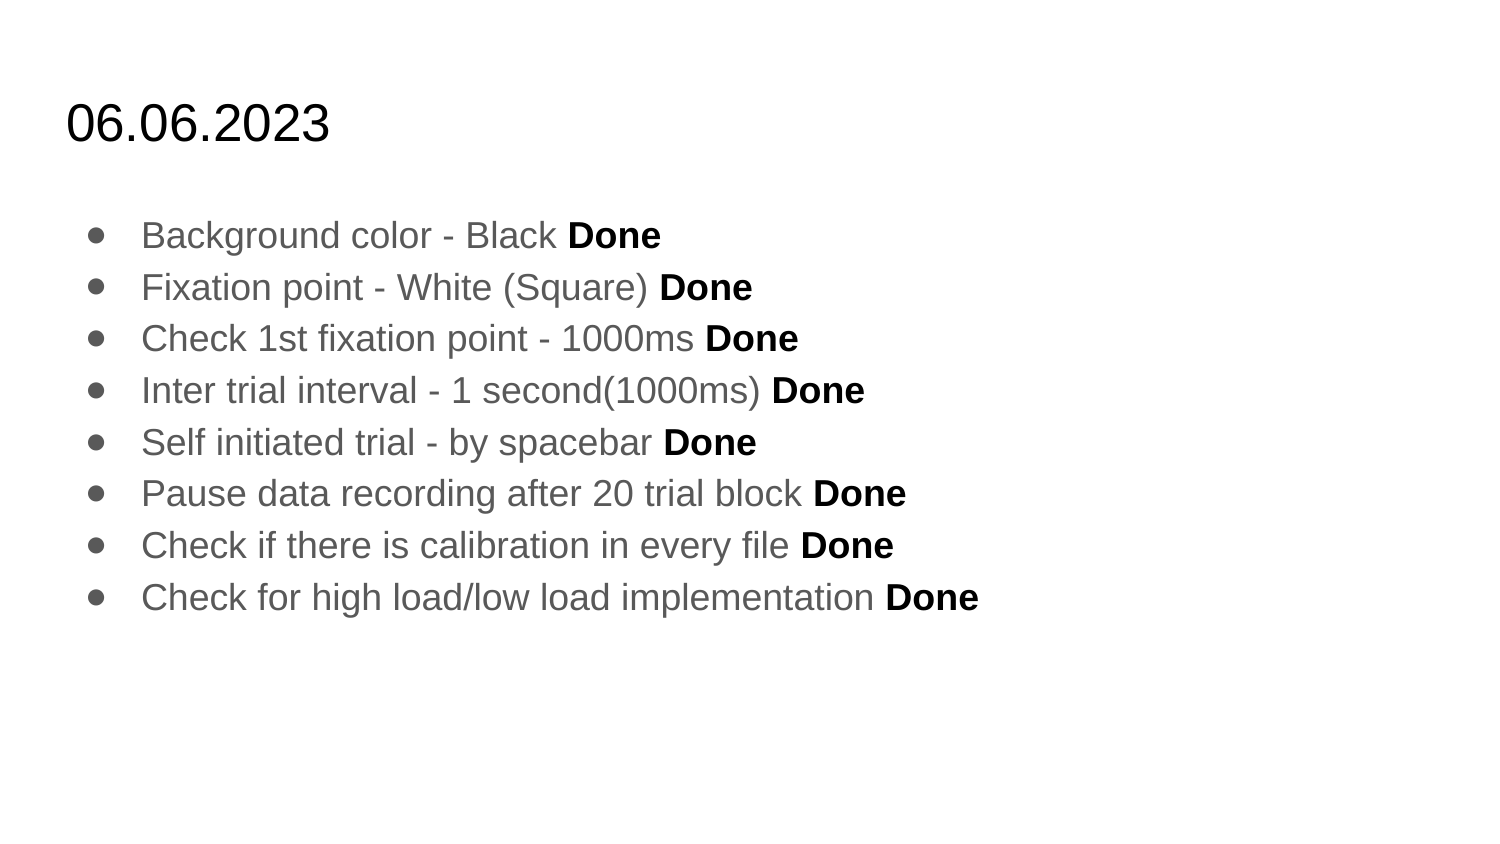

# 06.06.2023
Background color - Black Done
Fixation point - White (Square) Done
Check 1st fixation point - 1000ms Done
Inter trial interval - 1 second(1000ms) Done
Self initiated trial - by spacebar Done
Pause data recording after 20 trial block Done
Check if there is calibration in every file Done
Check for high load/low load implementation Done